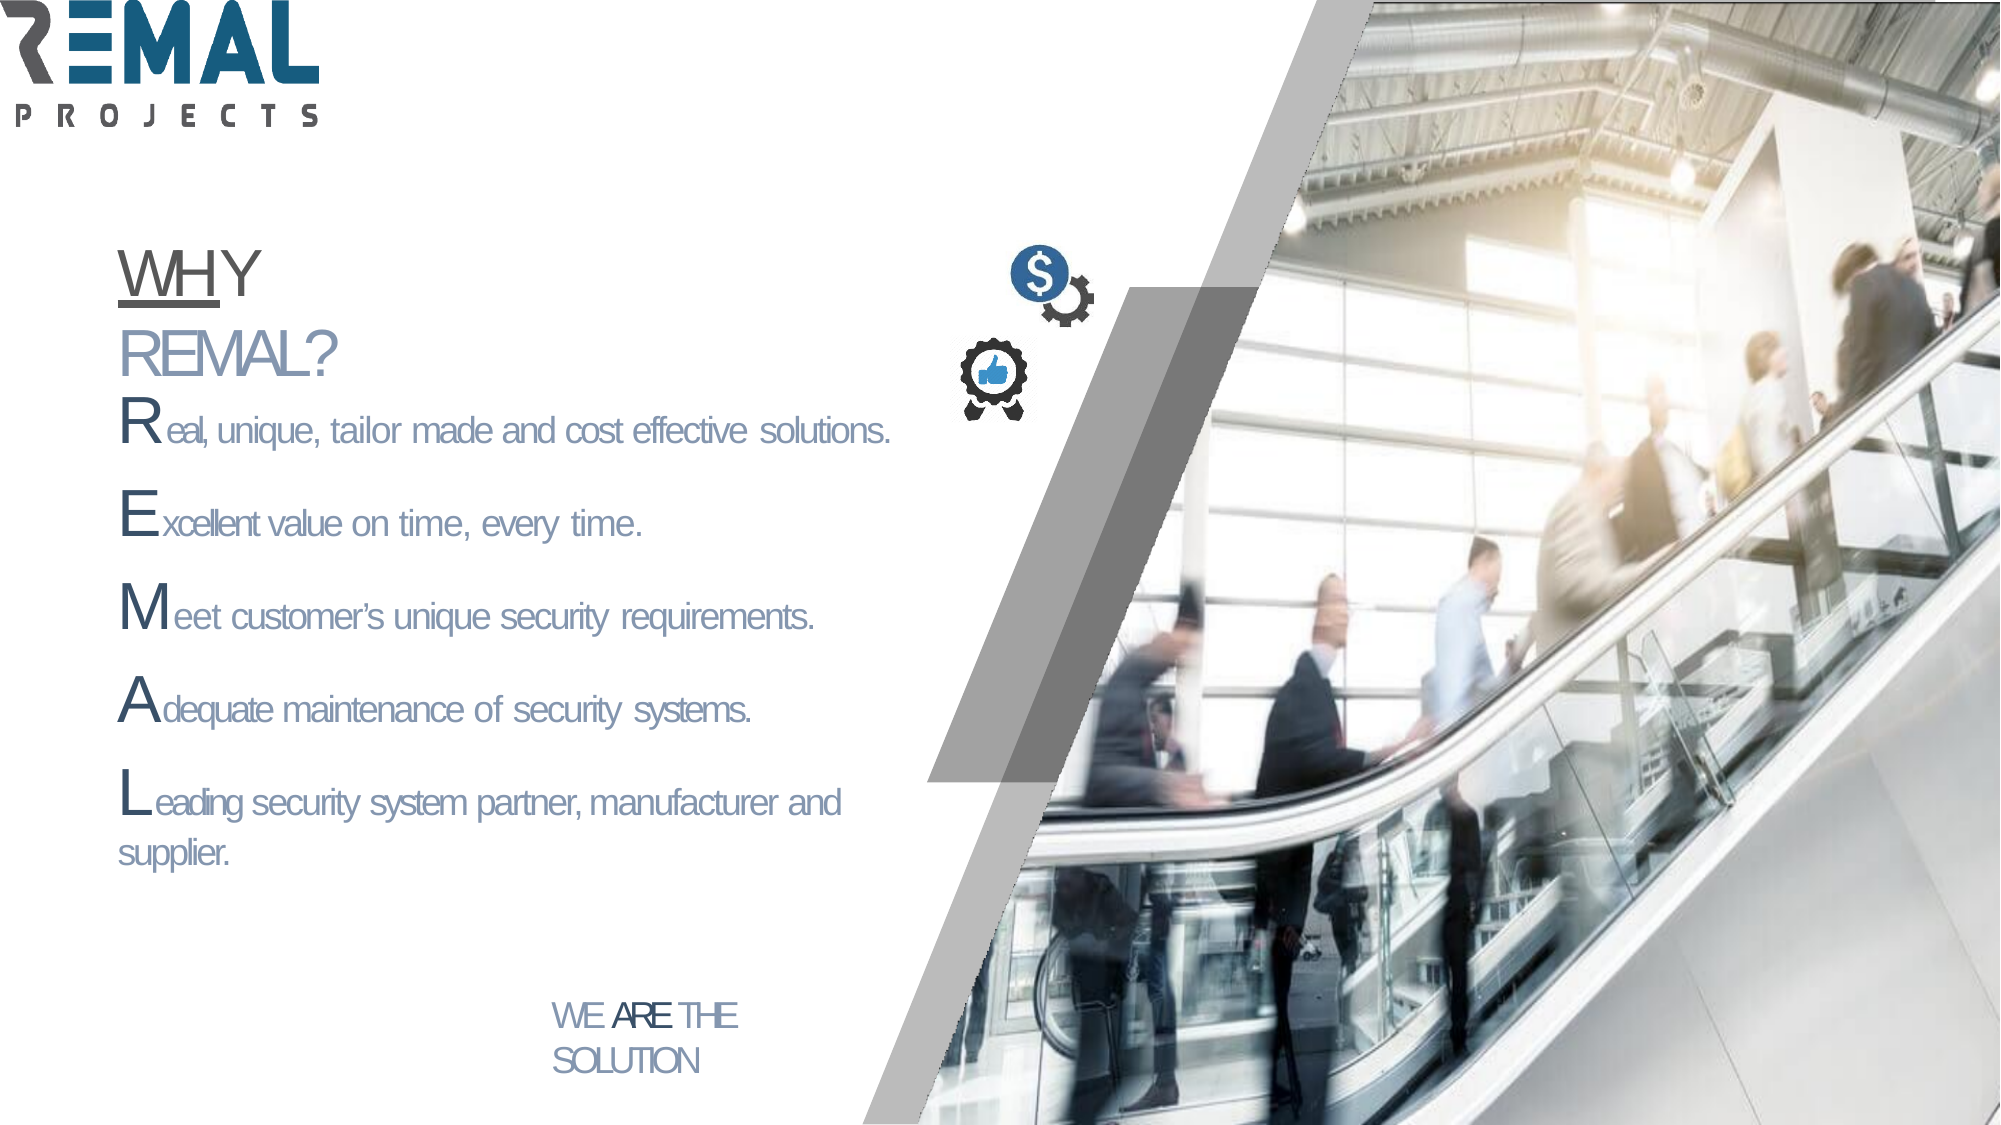

# WHY REMAL?
Real, unique, tailor made and cost effective solutions.
Excellent value on time, every time.
Meet customer’s unique security requirements.
Adequate maintenance of security systems.
Leading security system partner, manufacturer and supplier.
WE ARE THE SOLUTION